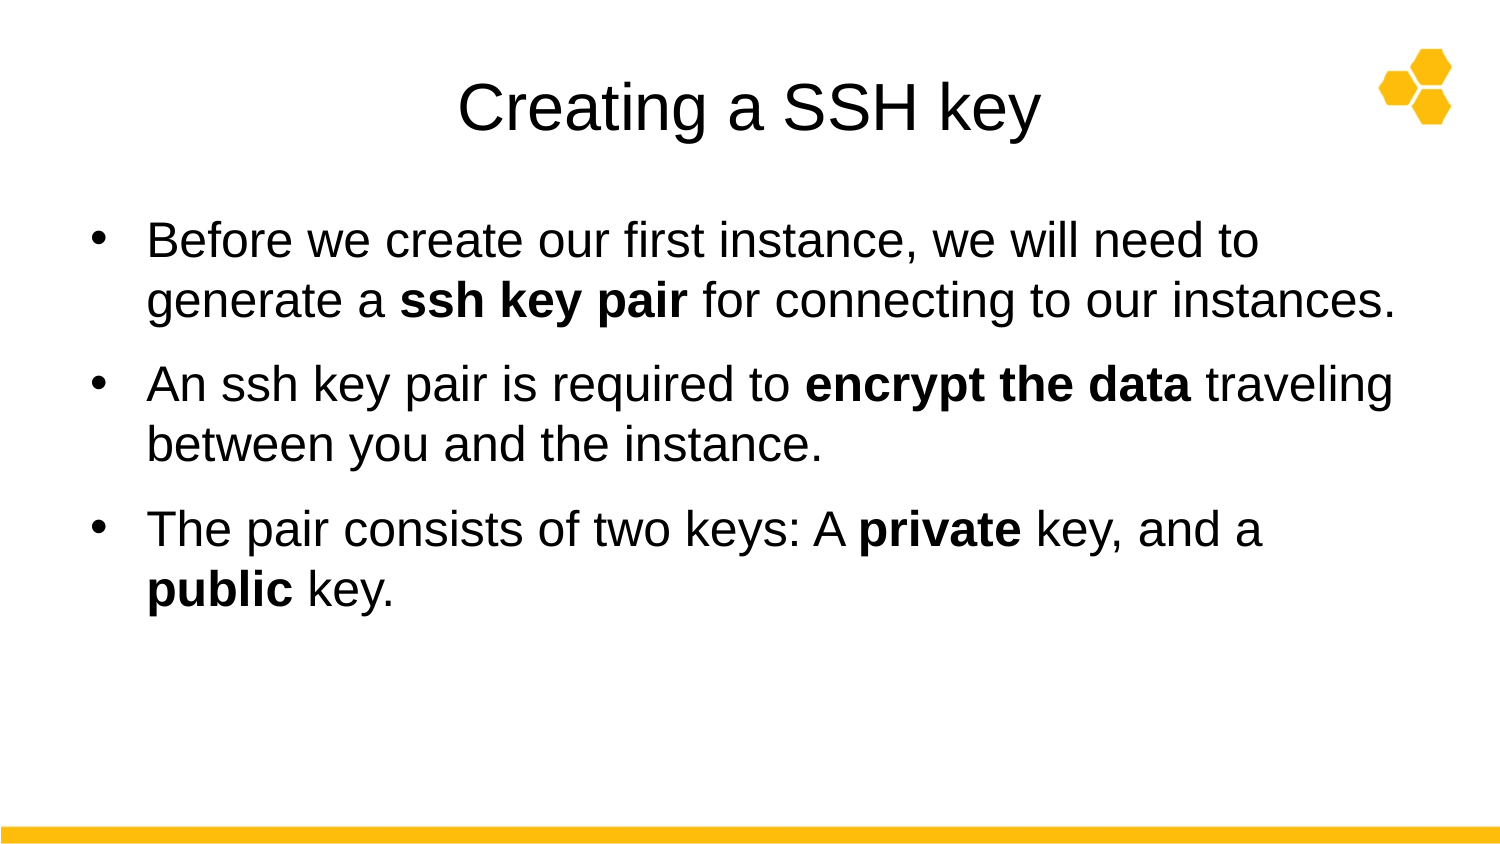

# Creating a SSH key
Before we create our first instance, we will need to generate a ssh key pair for connecting to our instances.
An ssh key pair is required to encrypt the data traveling between you and the instance.
The pair consists of two keys: A private key, and a public key.